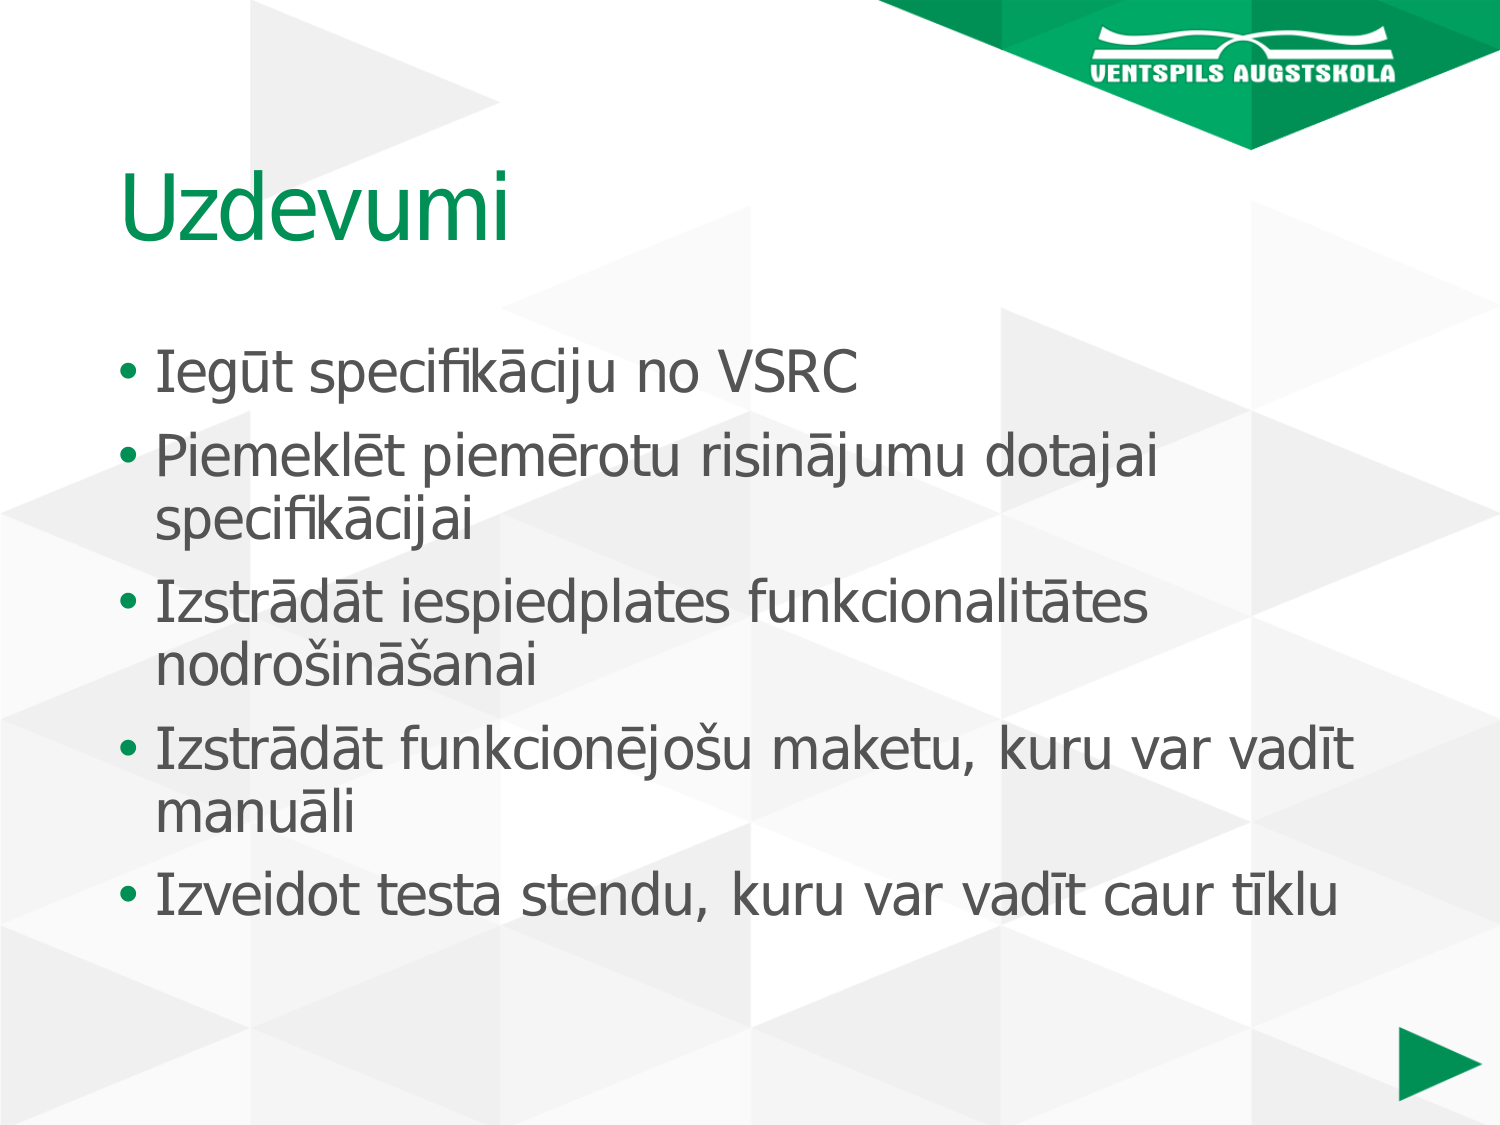

# Uzdevumi
Iegūt specifikāciju no VSRC
Piemeklēt piemērotu risinājumu dotajai specifikācijai
Izstrādāt iespiedplates funkcionalitātes nodrošināšanai
Izstrādāt funkcionējošu maketu, kuru var vadīt manuāli
Izveidot testa stendu, kuru var vadīt caur tīklu
3